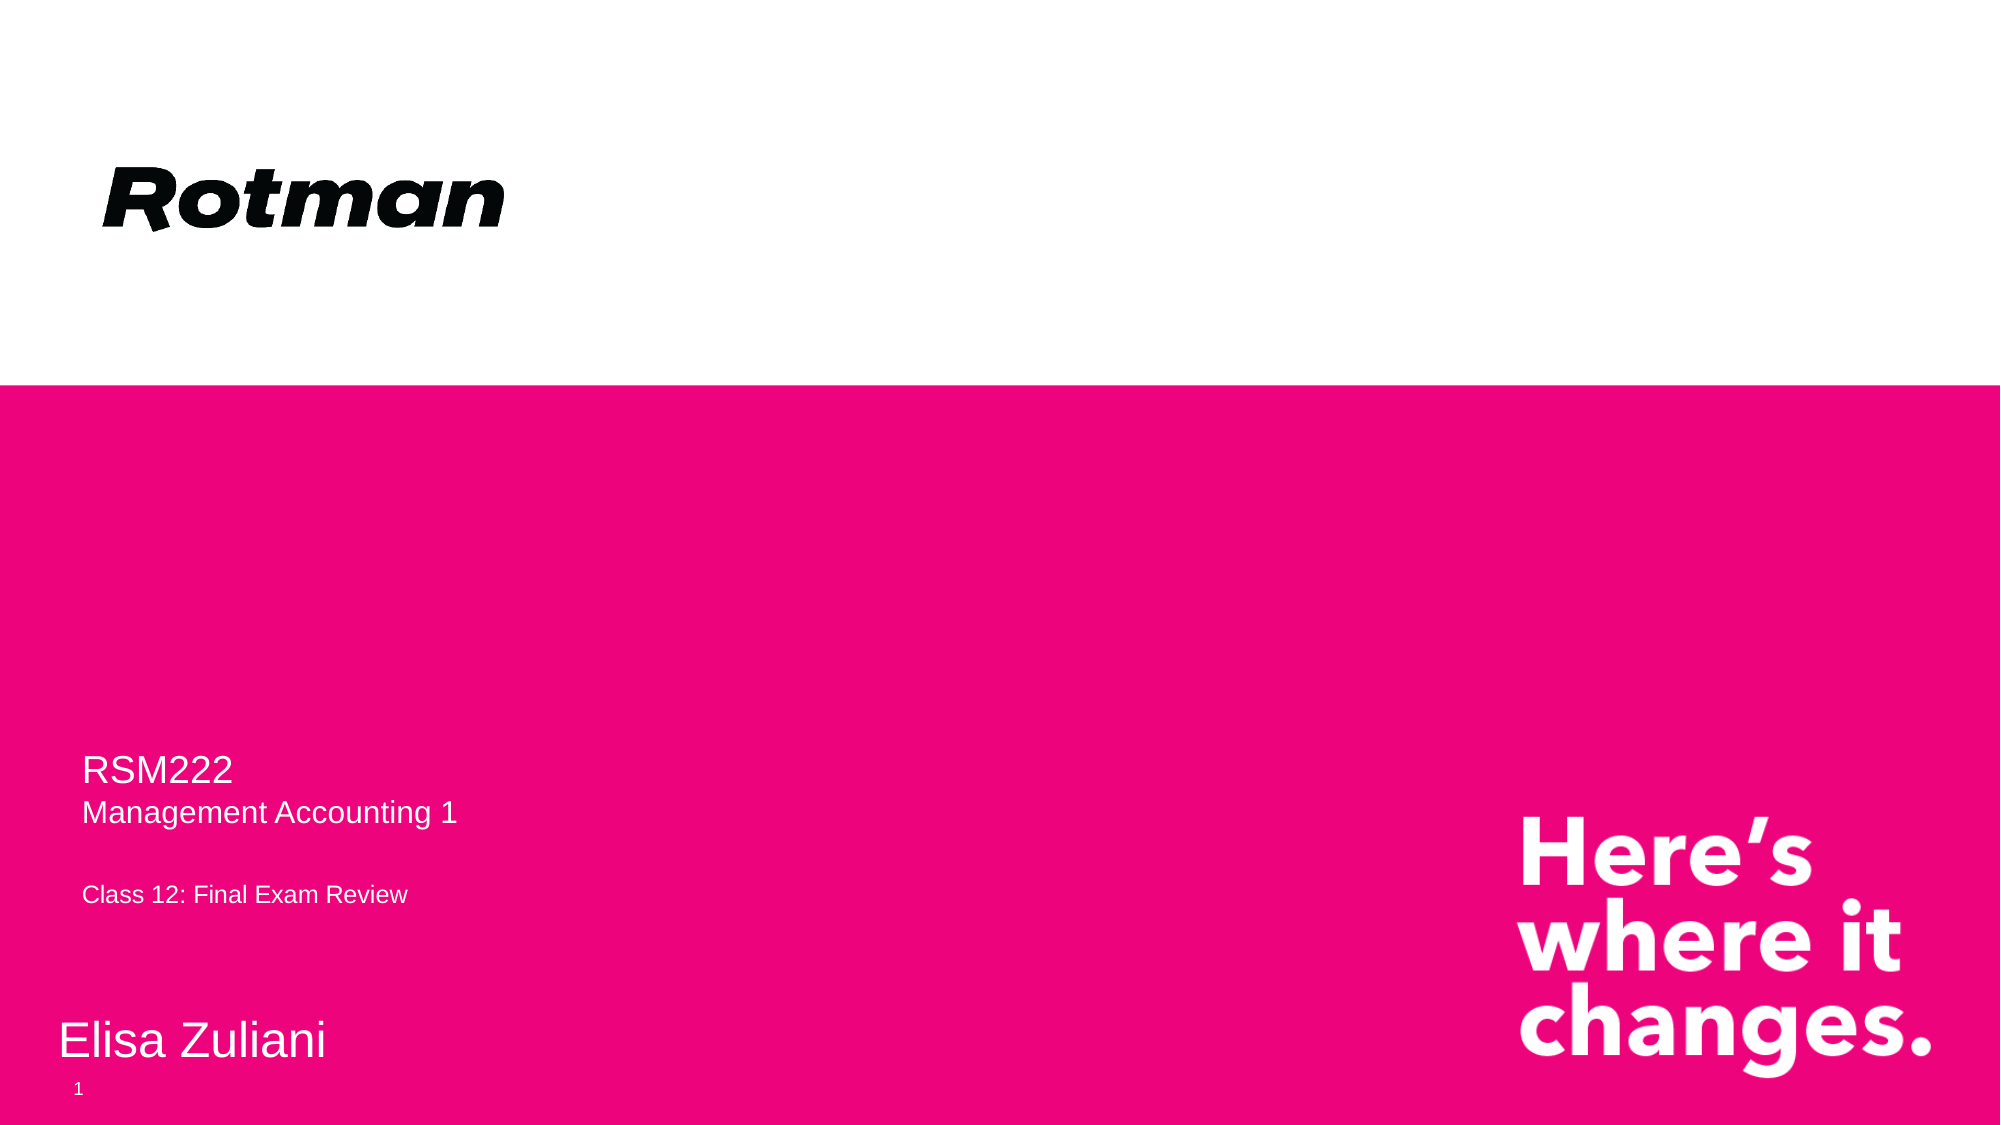

# RSM222 Management Accounting 1 Class 12: Final Exam Review
Elisa Zuliani
1